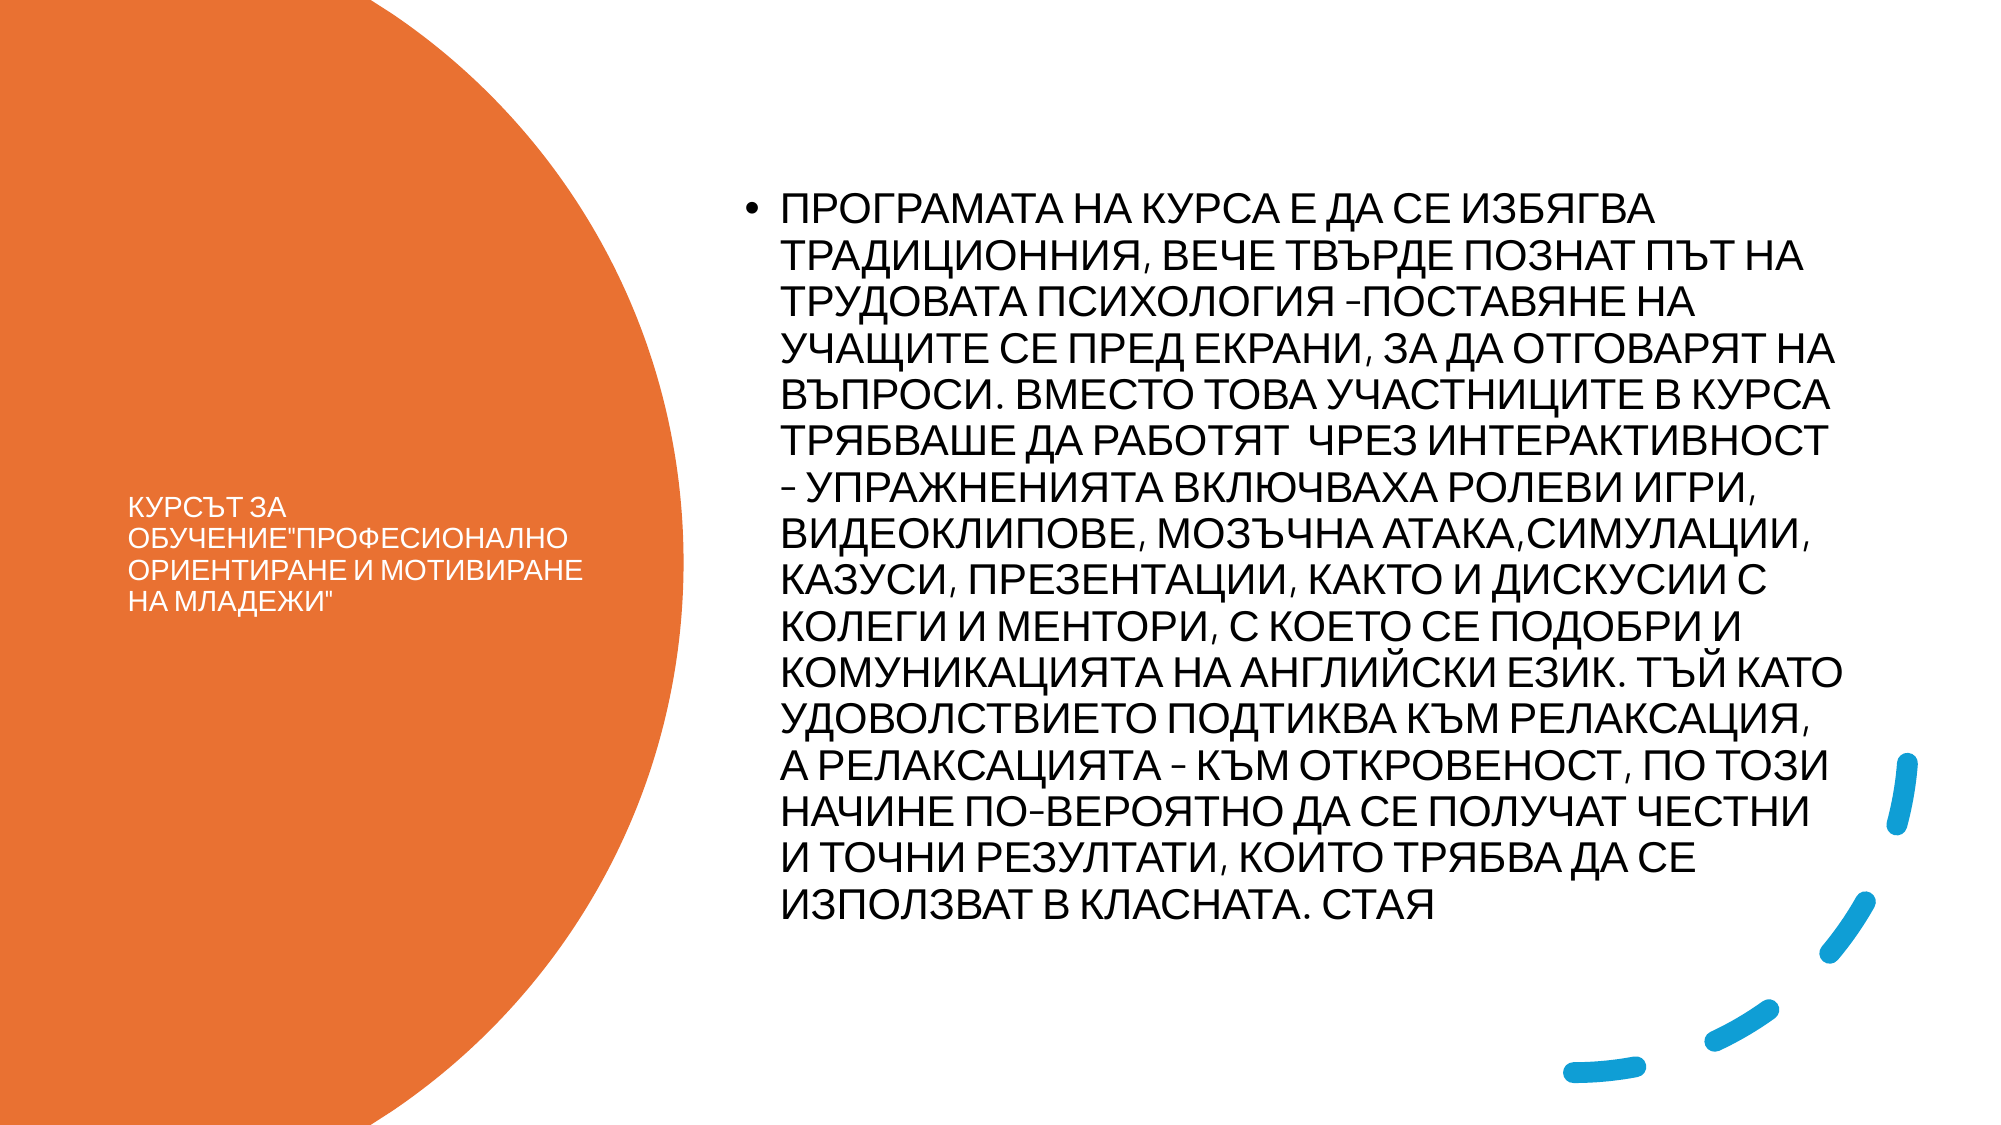

ПРОГРАМАТА НА КУРСА Е ДА СЕ ИЗБЯГВА ТРАДИЦИОННИЯ, ВЕЧЕ ТВЪРДЕ ПОЗНАТ ПЪТ НА ТРУДОВАТА ПСИХОЛОГИЯ -ПОСТАВЯНЕ НА УЧАЩИТЕ СЕ ПРЕД ЕКРАНИ, ЗА ДА ОТГОВАРЯТ НА ВЪПРОСИ. ВМЕСТО ТОВА УЧАСТНИЦИТЕ В КУРСА ТРЯБВАШЕ ДА РАБОТЯТ  ЧРЕЗ ИНТЕРАКТИВНОСТ - УПРАЖНЕНИЯТА ВКЛЮЧВАХА РОЛЕВИ ИГРИ, ВИДЕОКЛИПОВЕ, МОЗЪЧНА АТАКА,СИМУЛАЦИИ, КАЗУСИ, ПРЕЗЕНТАЦИИ, КАКТО И ДИСКУСИИ С КОЛЕГИ И МЕНТОРИ, С КОЕТО СЕ ПОДОБРИ И КОМУНИКАЦИЯТА НА АНГЛИЙСКИ ЕЗИК. ТЪЙ КАТО УДОВОЛСТВИЕТО ПОДТИКВА КЪМ РЕЛАКСАЦИЯ, А РЕЛАКСАЦИЯТА - КЪМ ОТКРОВЕНОСТ, ПО ТОЗИ НАЧИНЕ ПО-ВЕРОЯТНО ДА СЕ ПОЛУЧАТ ЧЕСТНИ И ТОЧНИ РЕЗУЛТАТИ, КОИТО ТРЯБВА ДА СЕ ИЗПОЛЗВАТ В КЛАСНАТА. СТАЯ

# КУРСЪТ ЗА ОБУЧЕНИЕ"ПРОФЕСИОНАЛНО ОРИЕНТИРАНЕ И МОТИВИРАНЕ НА МЛАДЕЖИ"